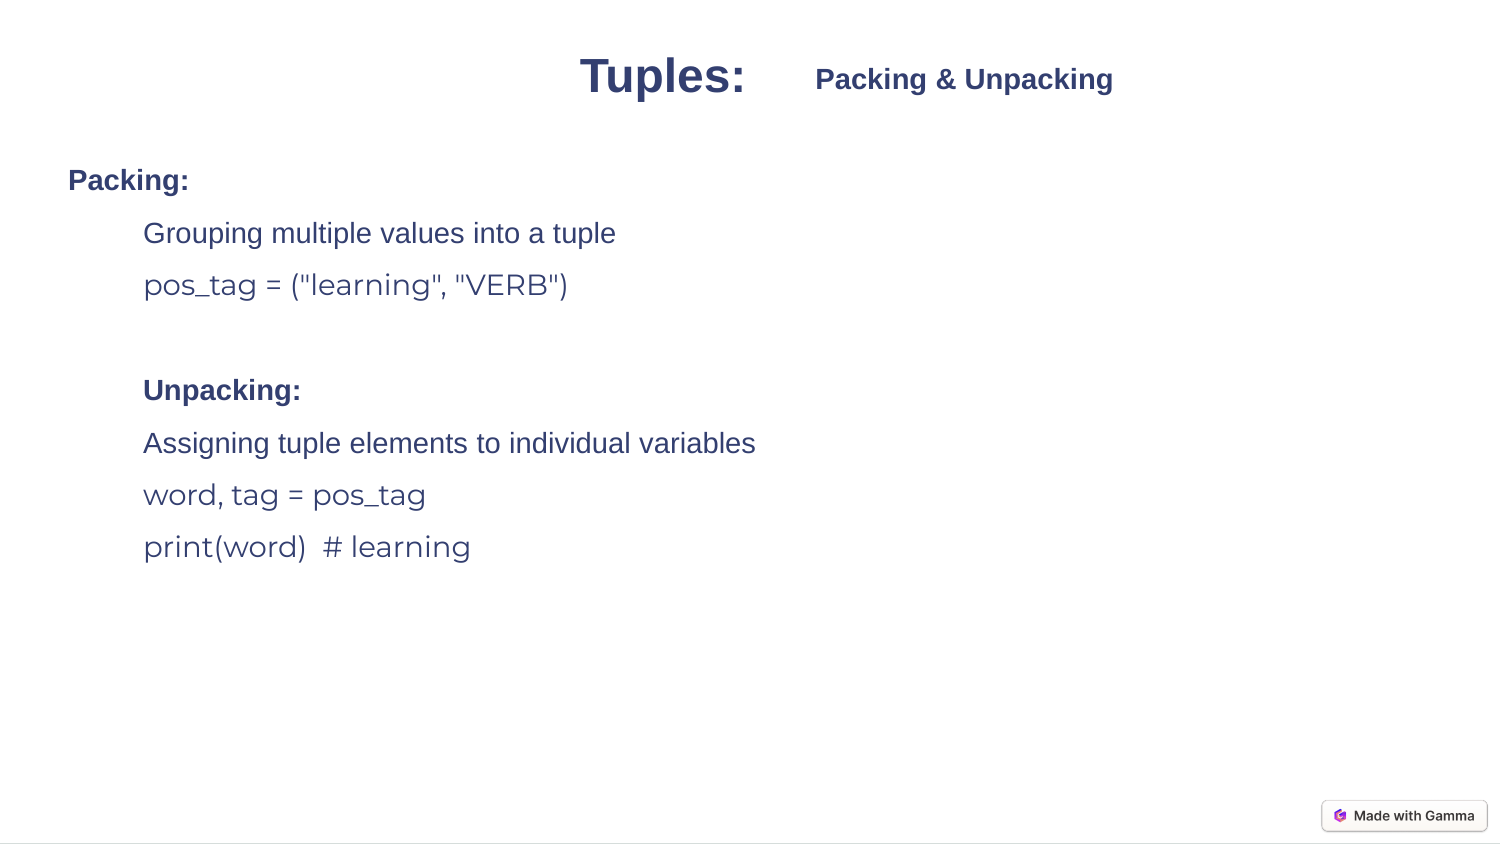

Tuples:
Packing & Unpacking

Packing:
Grouping multiple values into a tuple
pos_tag = ("learning", "VERB")

Unpacking:
Assigning tuple elements to individual variables
word, tag = pos_tag
print(word)  # learning